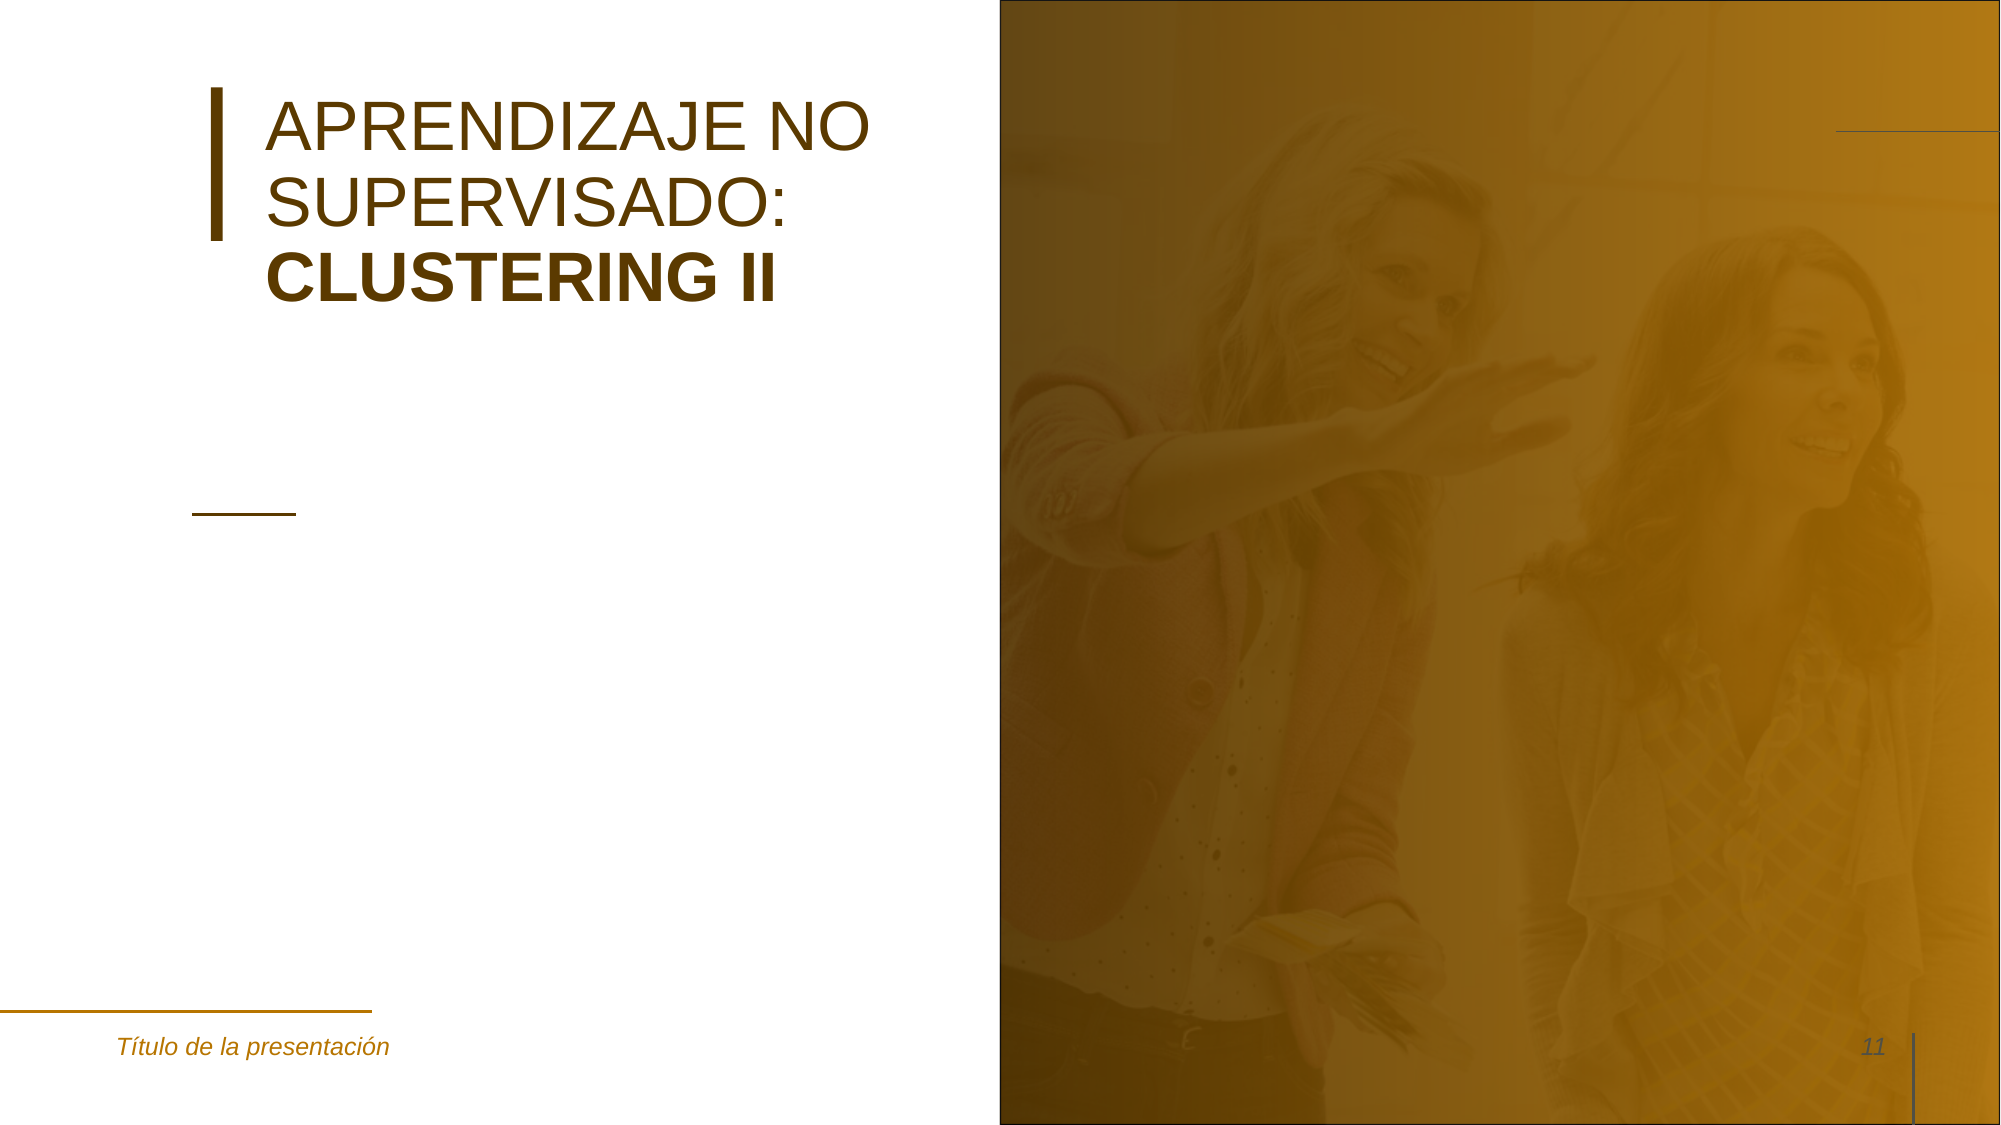

APRENDIZAJE NO SUPERVISADO:
CLUSTERING II

Título de la presentación
11